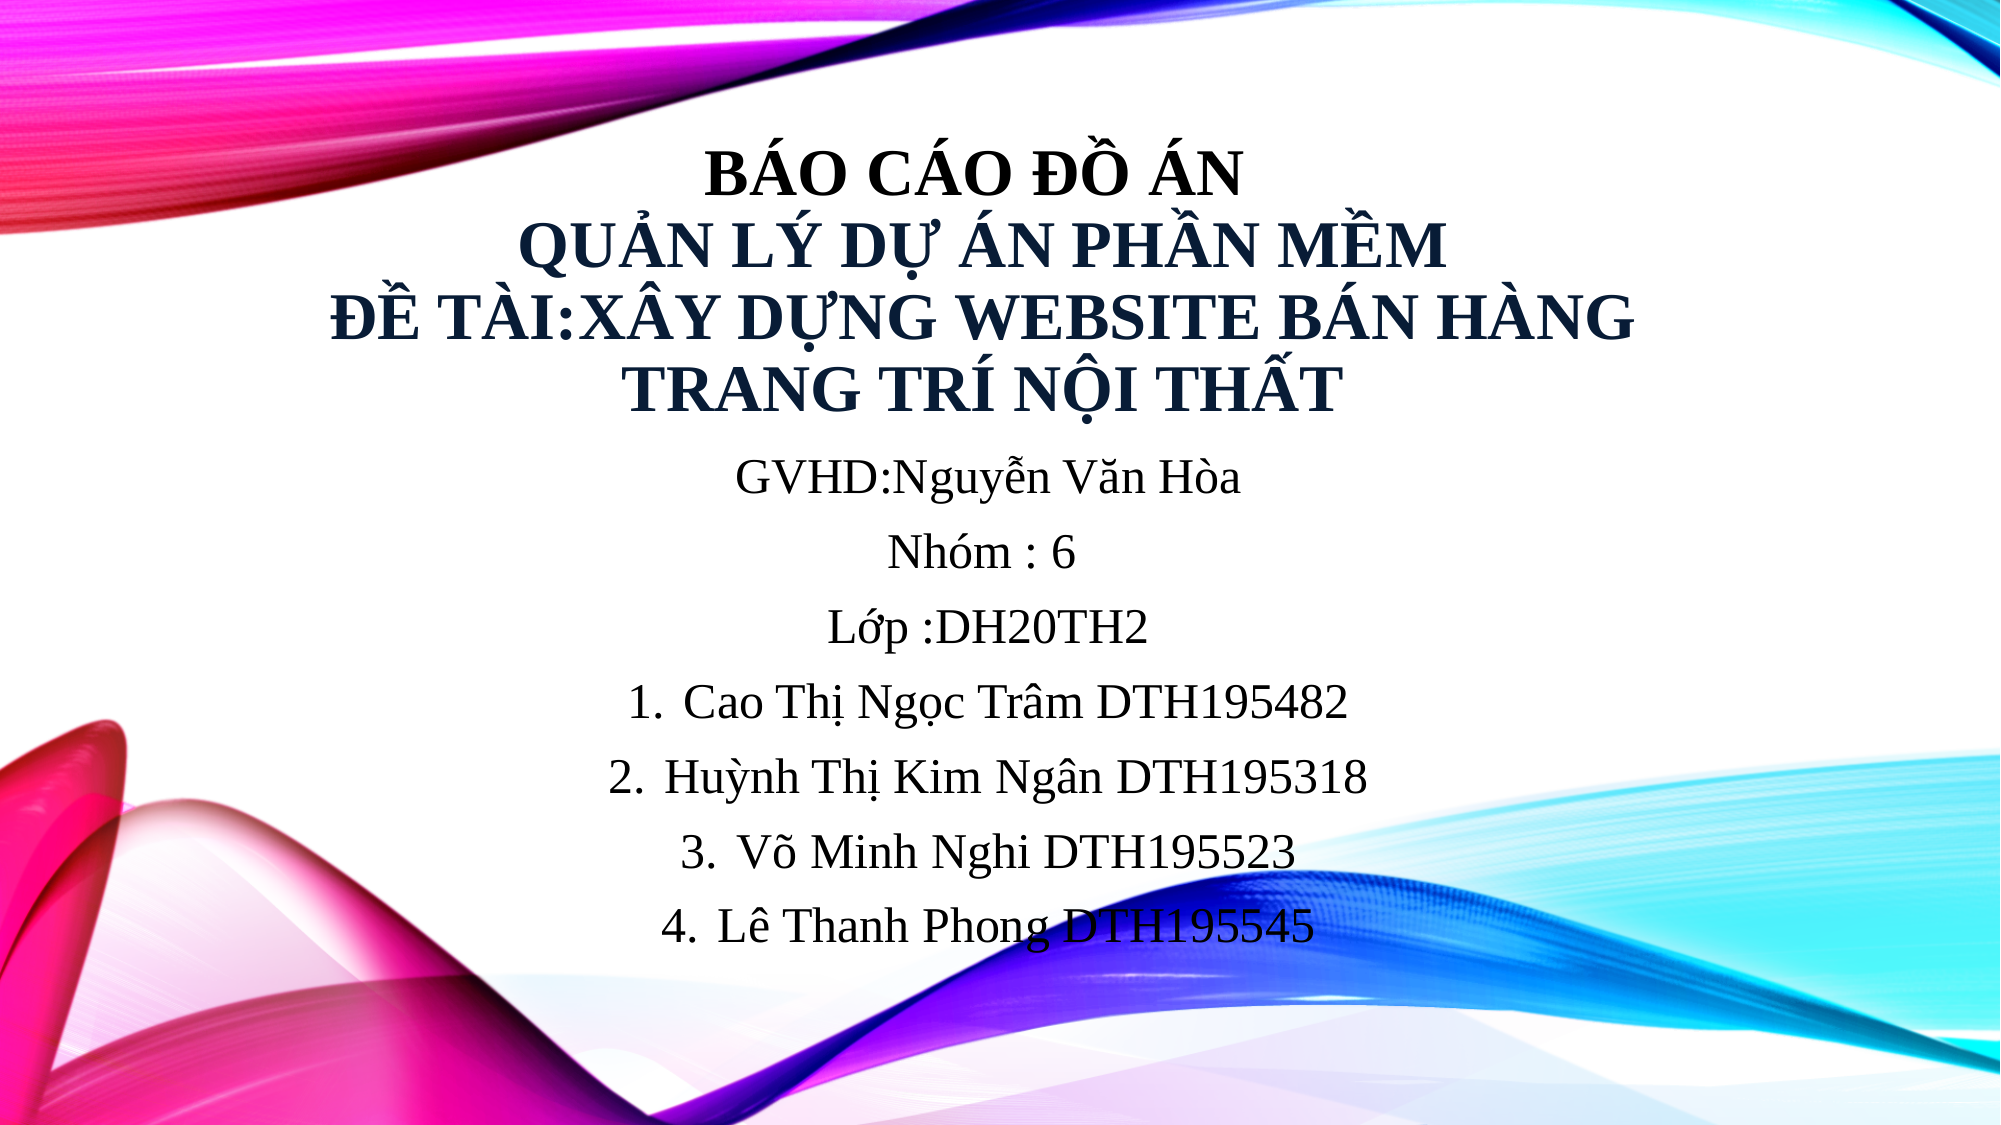

# BÁO CÁO ĐỒ ÁN QUẢN LÝ DỰ ÁN PHẦN MỀM ĐỀ TÀI:XÂY DỰNG WEBSITE BÁN HÀNG TRANG TRÍ NỘI THẤT
GVHD:Nguyễn Văn Hòa
Nhóm : 6
Lớp :DH20TH2
Cao Thị Ngọc Trâm DTH195482
Huỳnh Thị Kim Ngân DTH195318
Võ Minh Nghi DTH195523
Lê Thanh Phong DTH195545